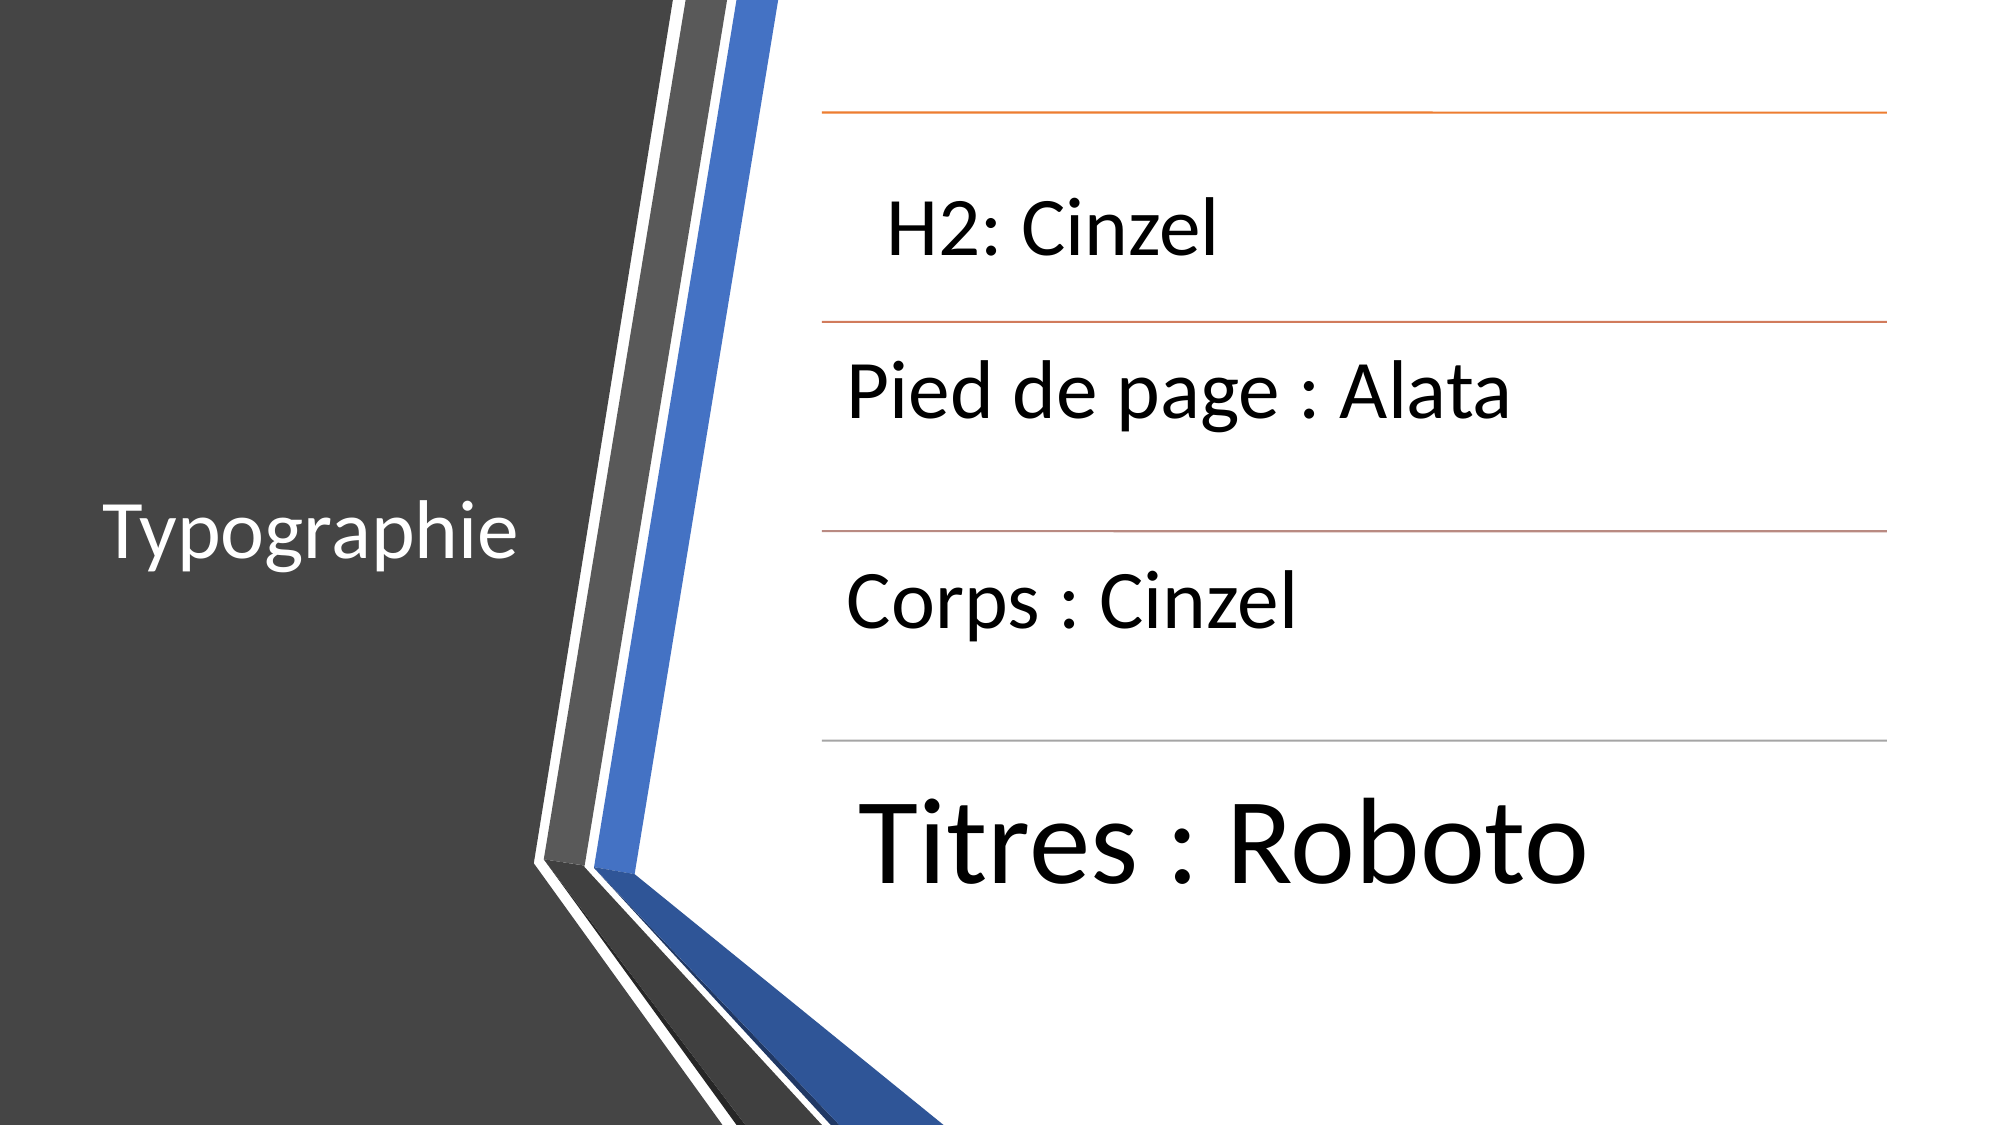

# Typographie
 H2: Cinzel
Pied de page : Alata
Corps : Cinzel
Titres : Roboto